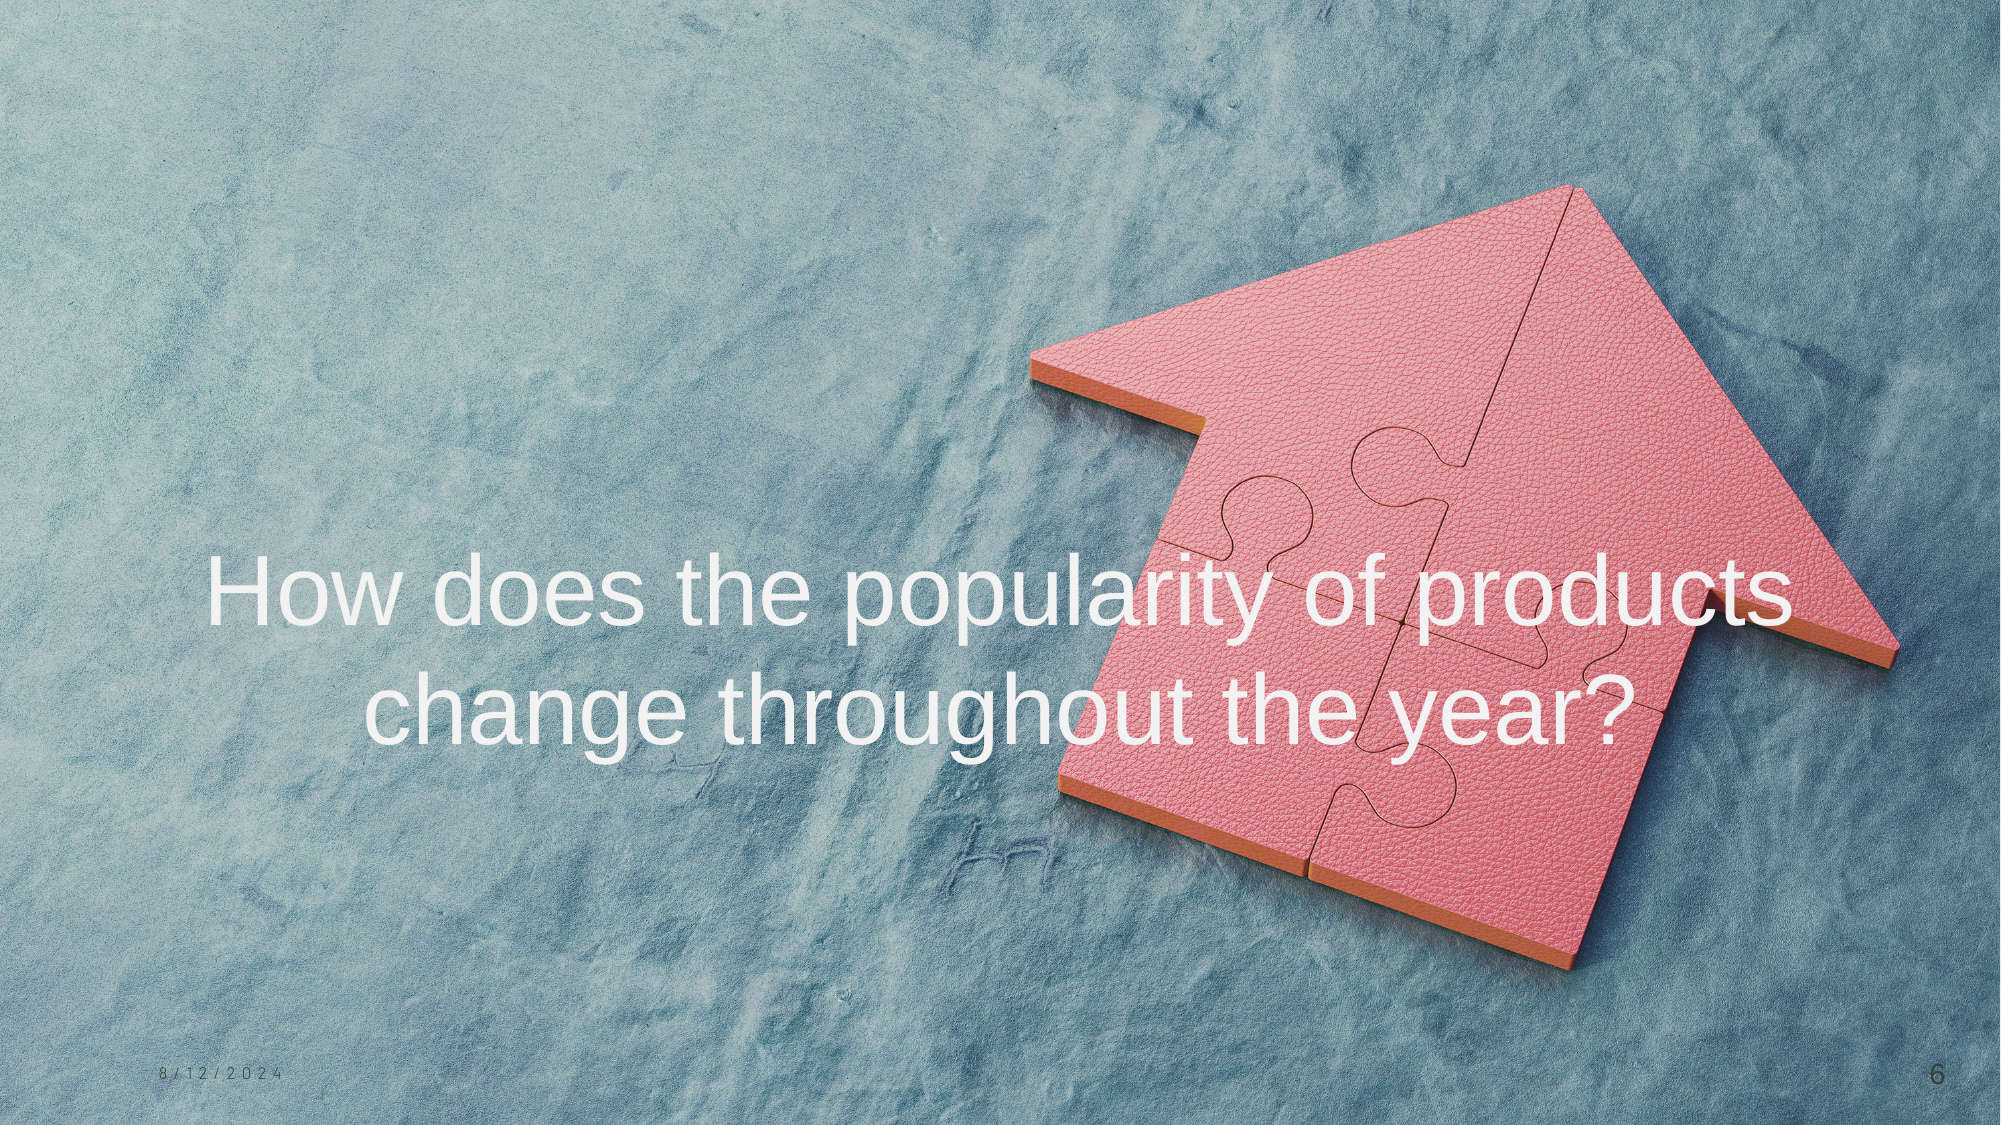

How does the popularity of products change throughout the year?

8/12/2024

6